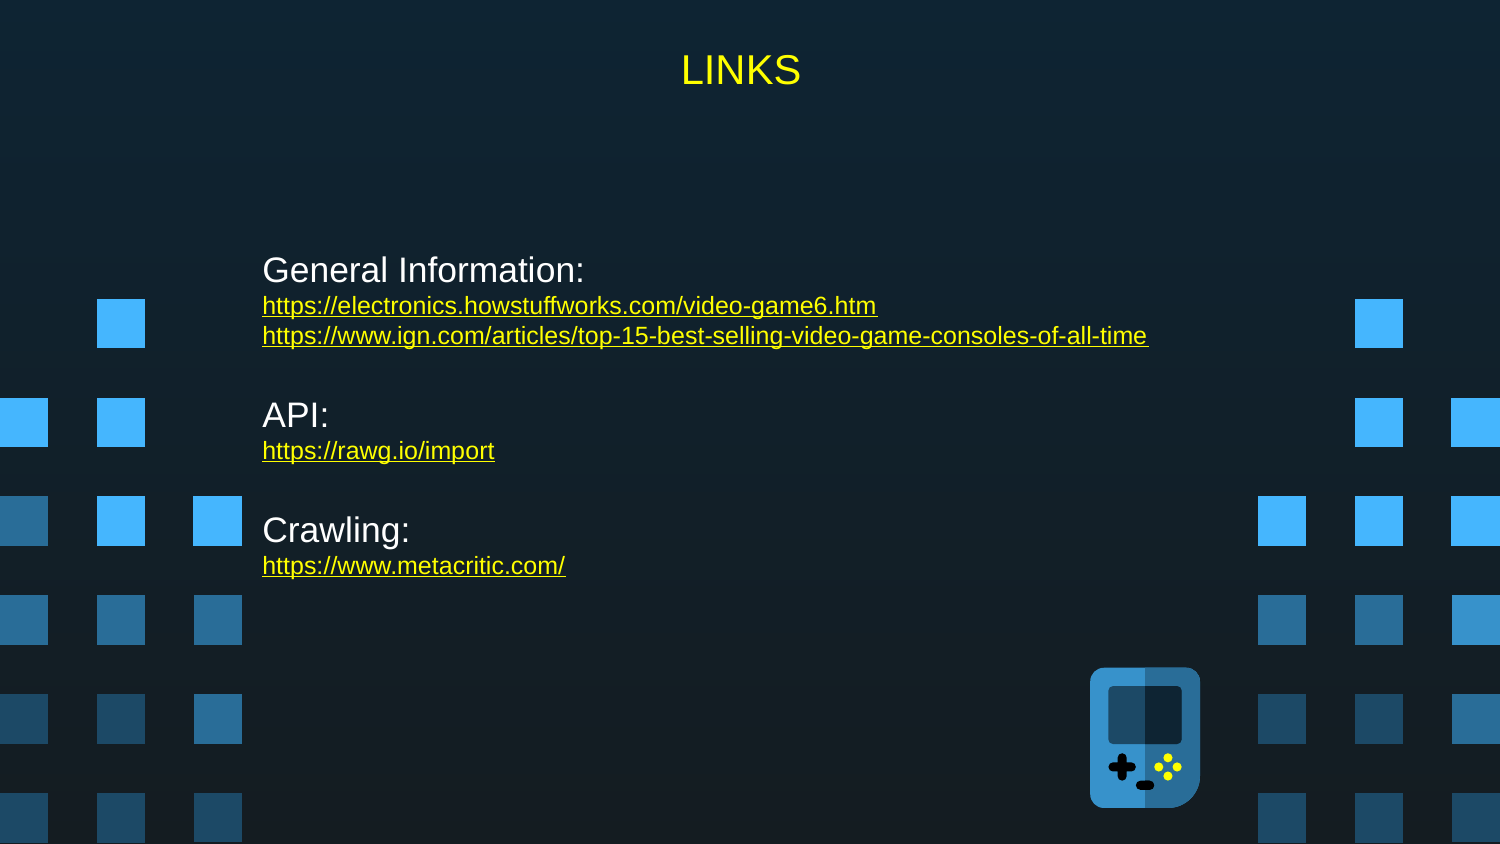

# LINKS
General Information:
https://electronics.howstuffworks.com/video-game6.htm
https://www.ign.com/articles/top-15-best-selling-video-game-consoles-of-all-time

API:
https://rawg.io/import

Crawling:
https://www.metacritic.com/